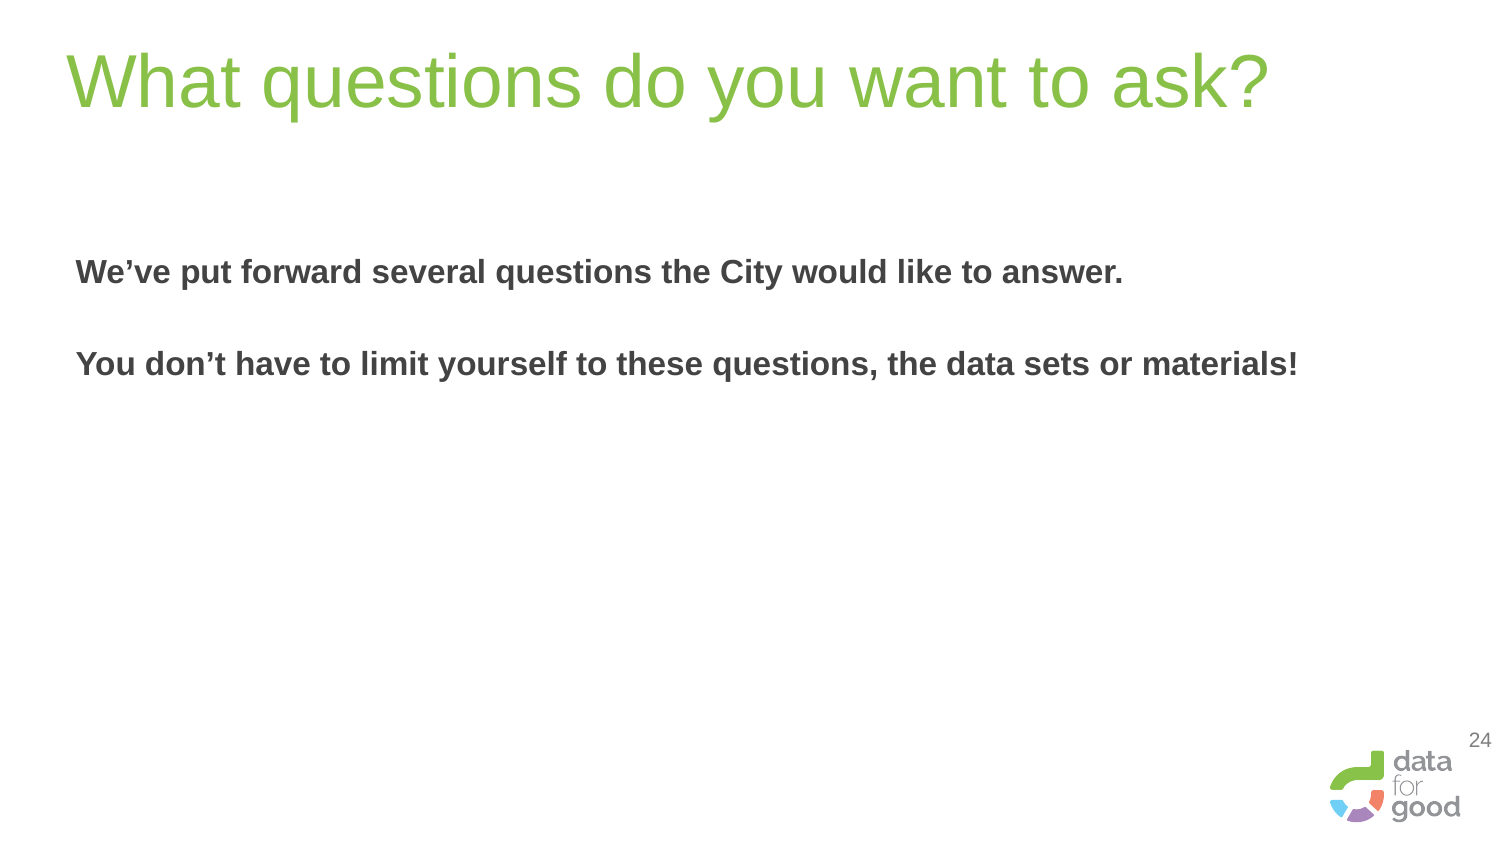

# What questions do you want to ask?

We’ve put forward several questions the City would like to answer.

You don’t have to limit yourself to these questions, the data sets or materials!

24